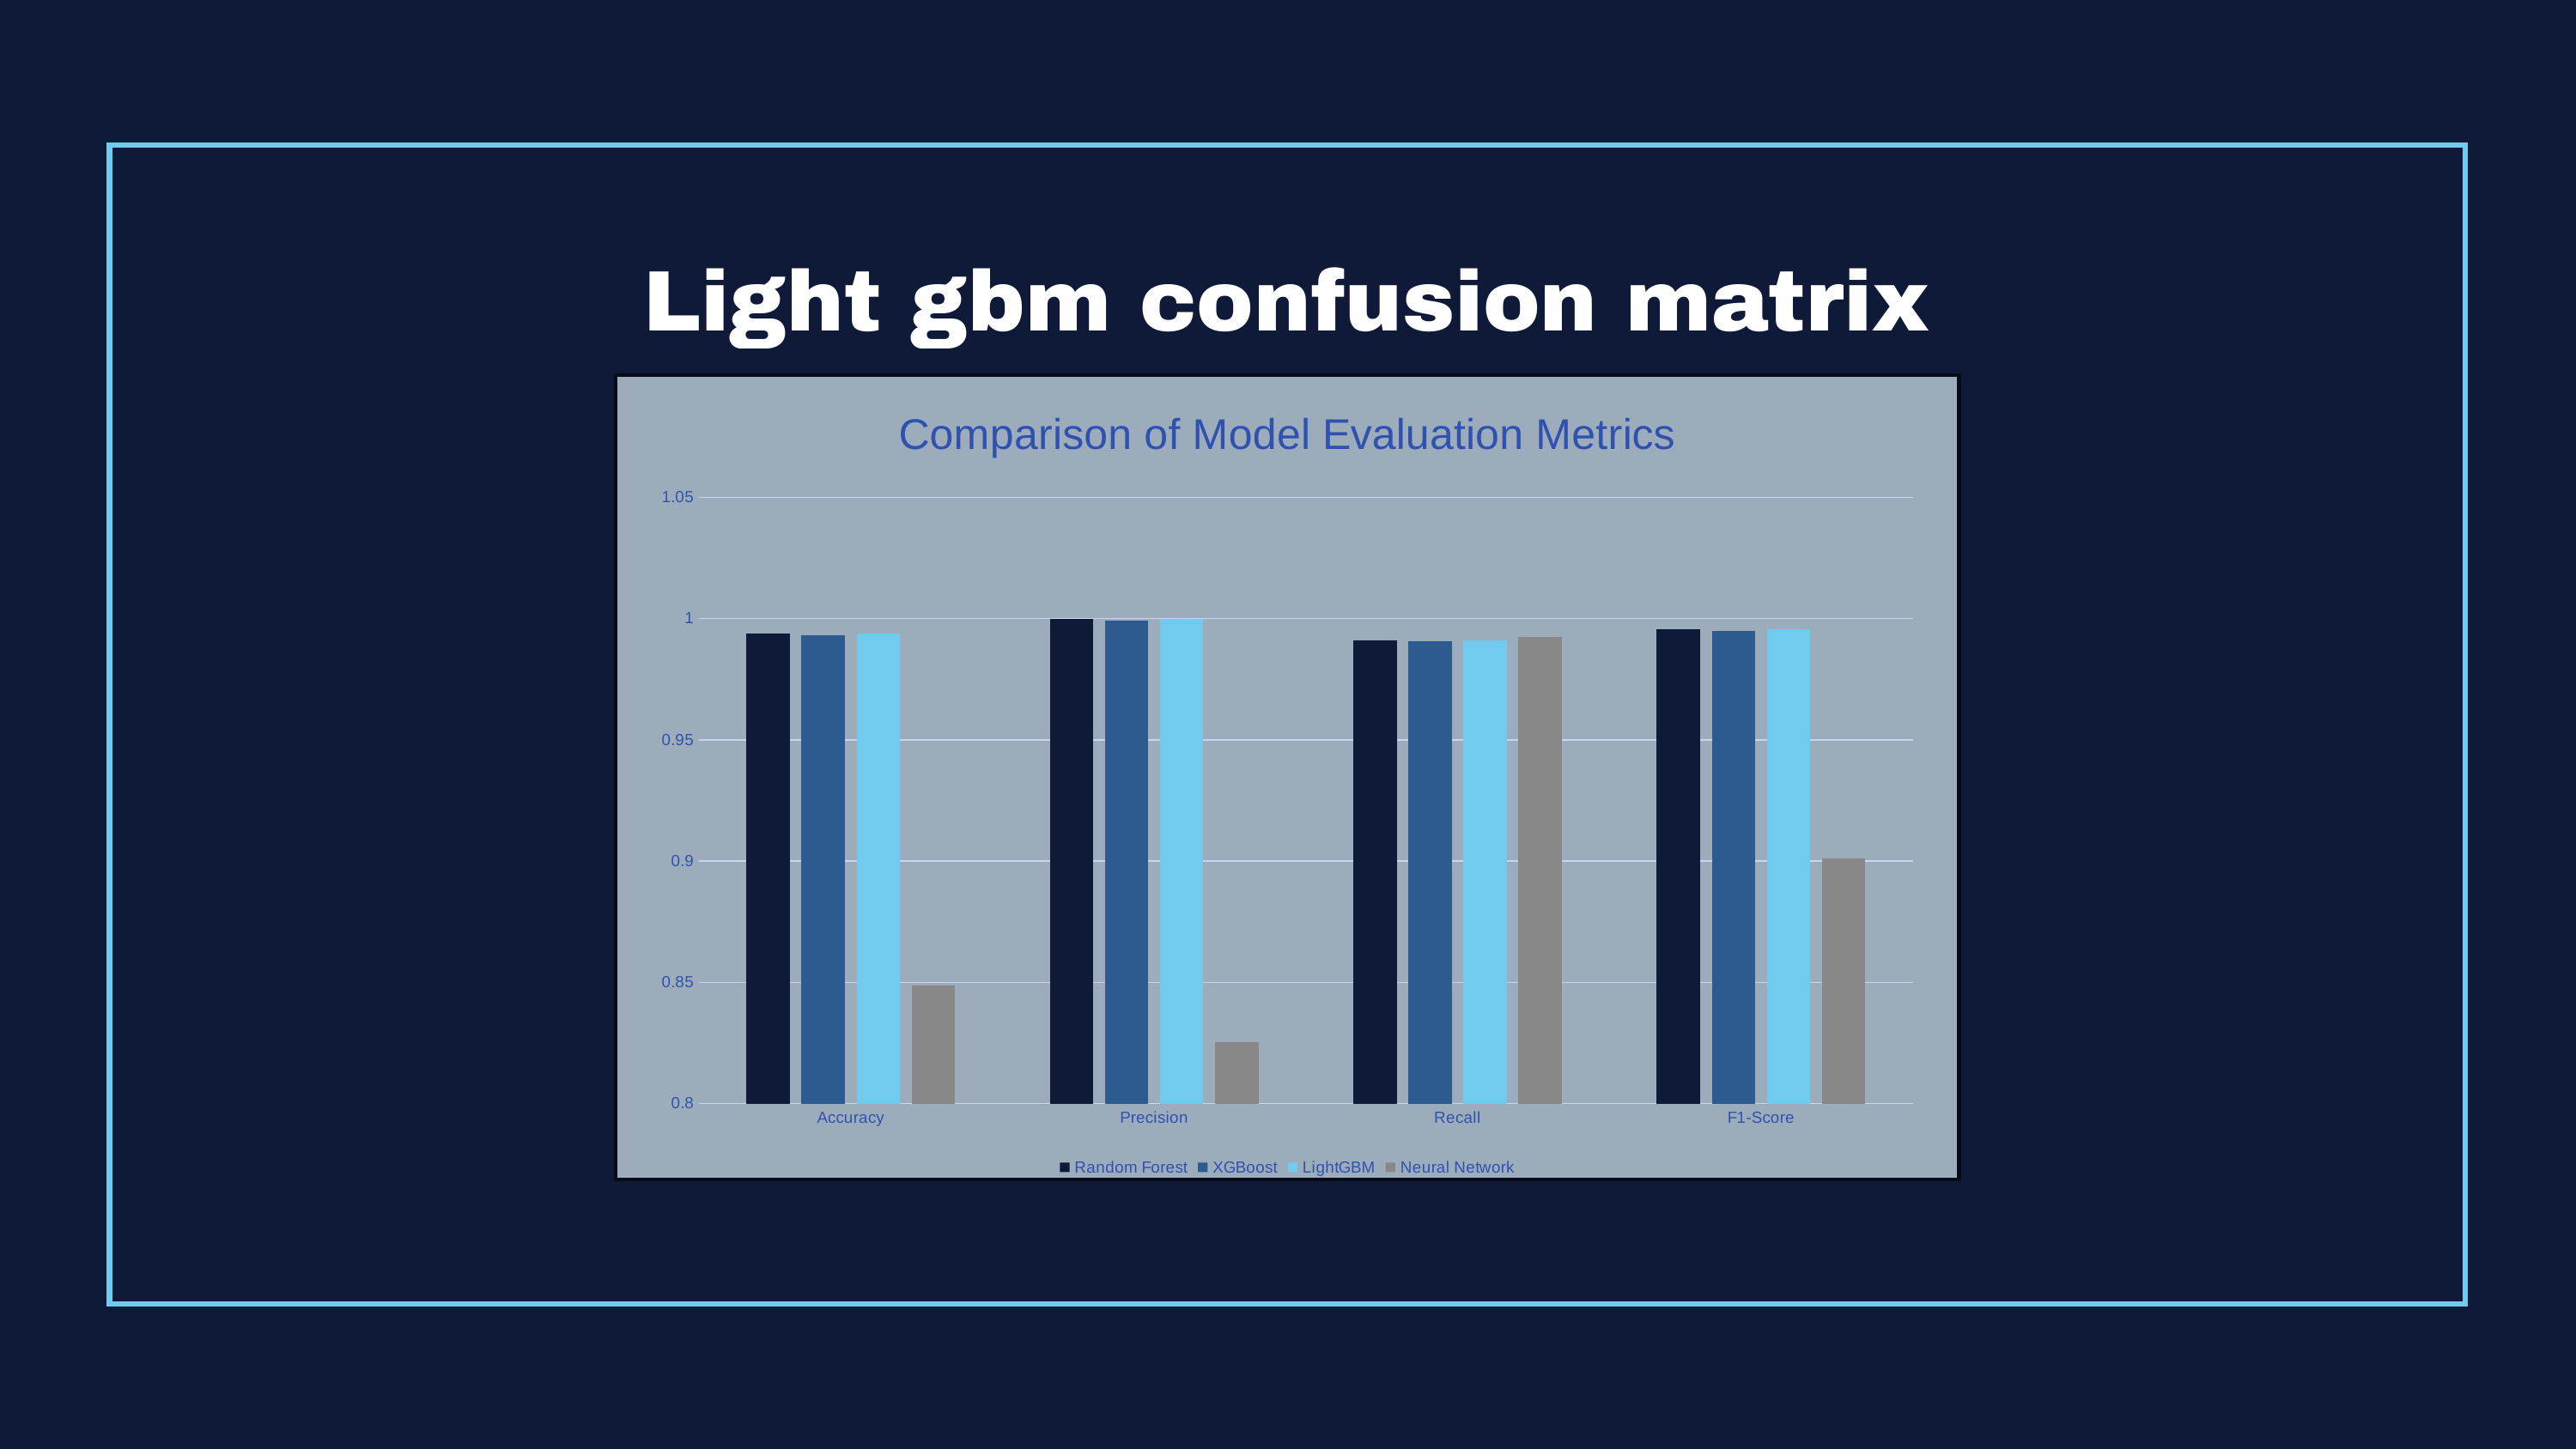

Light gbm confusion matrix

### Chart: Comparison of Model Evaluation Metrics

| Category | Random Forest | XGBoost | LightGBM | Neural Network |
|---|---|---|---|---|
| Accuracy | 0.9938 | 0.9931 | 0.9938 | 0.8487 |
| Precision | 1.0 | 0.9993 | 0.9999 | 0.8253 |
| Recall | 0.9911 | 0.9908 | 0.9912 | 0.9923 |
| F1-Score | 0.9955 | 0.995 | 0.9955 | 0.9011 |